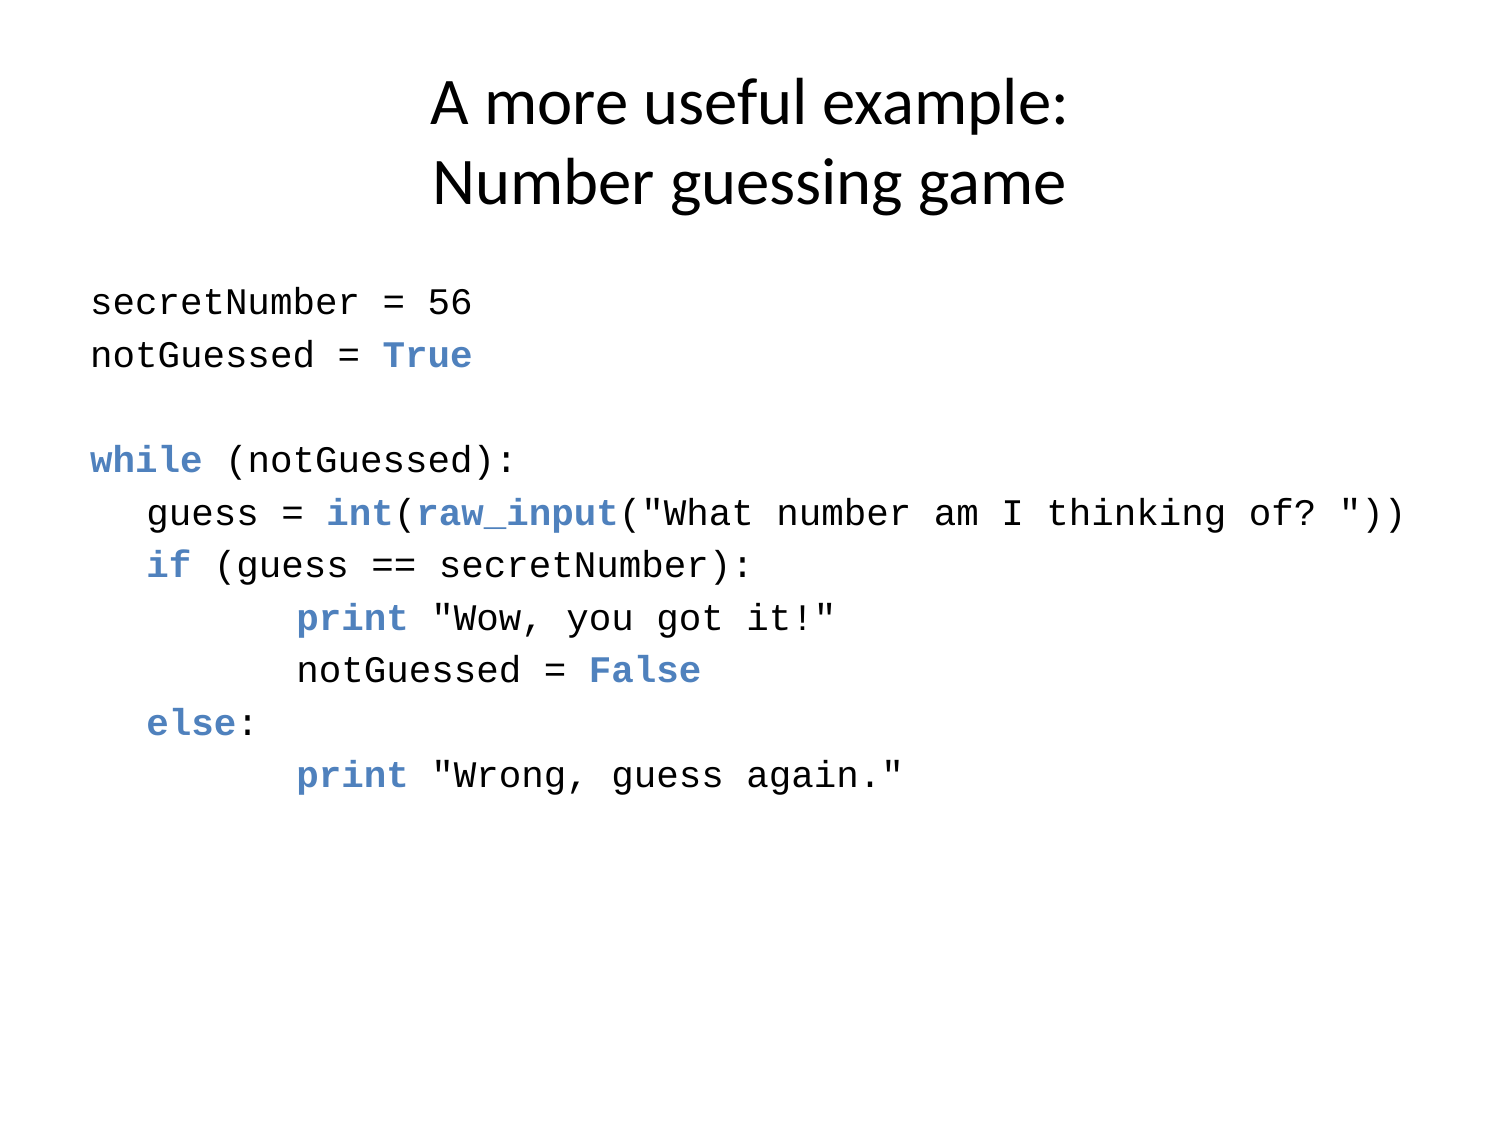

# A more useful example: Number guessing game
secretNumber = 56
notGuessed = True

while (notGuessed):
	guess = int(raw_input("What number am I thinking of? "))
	if (guess == secretNumber):
		print "Wow, you got it!"
		notGuessed = False
	else:
		print "Wrong, guess again."